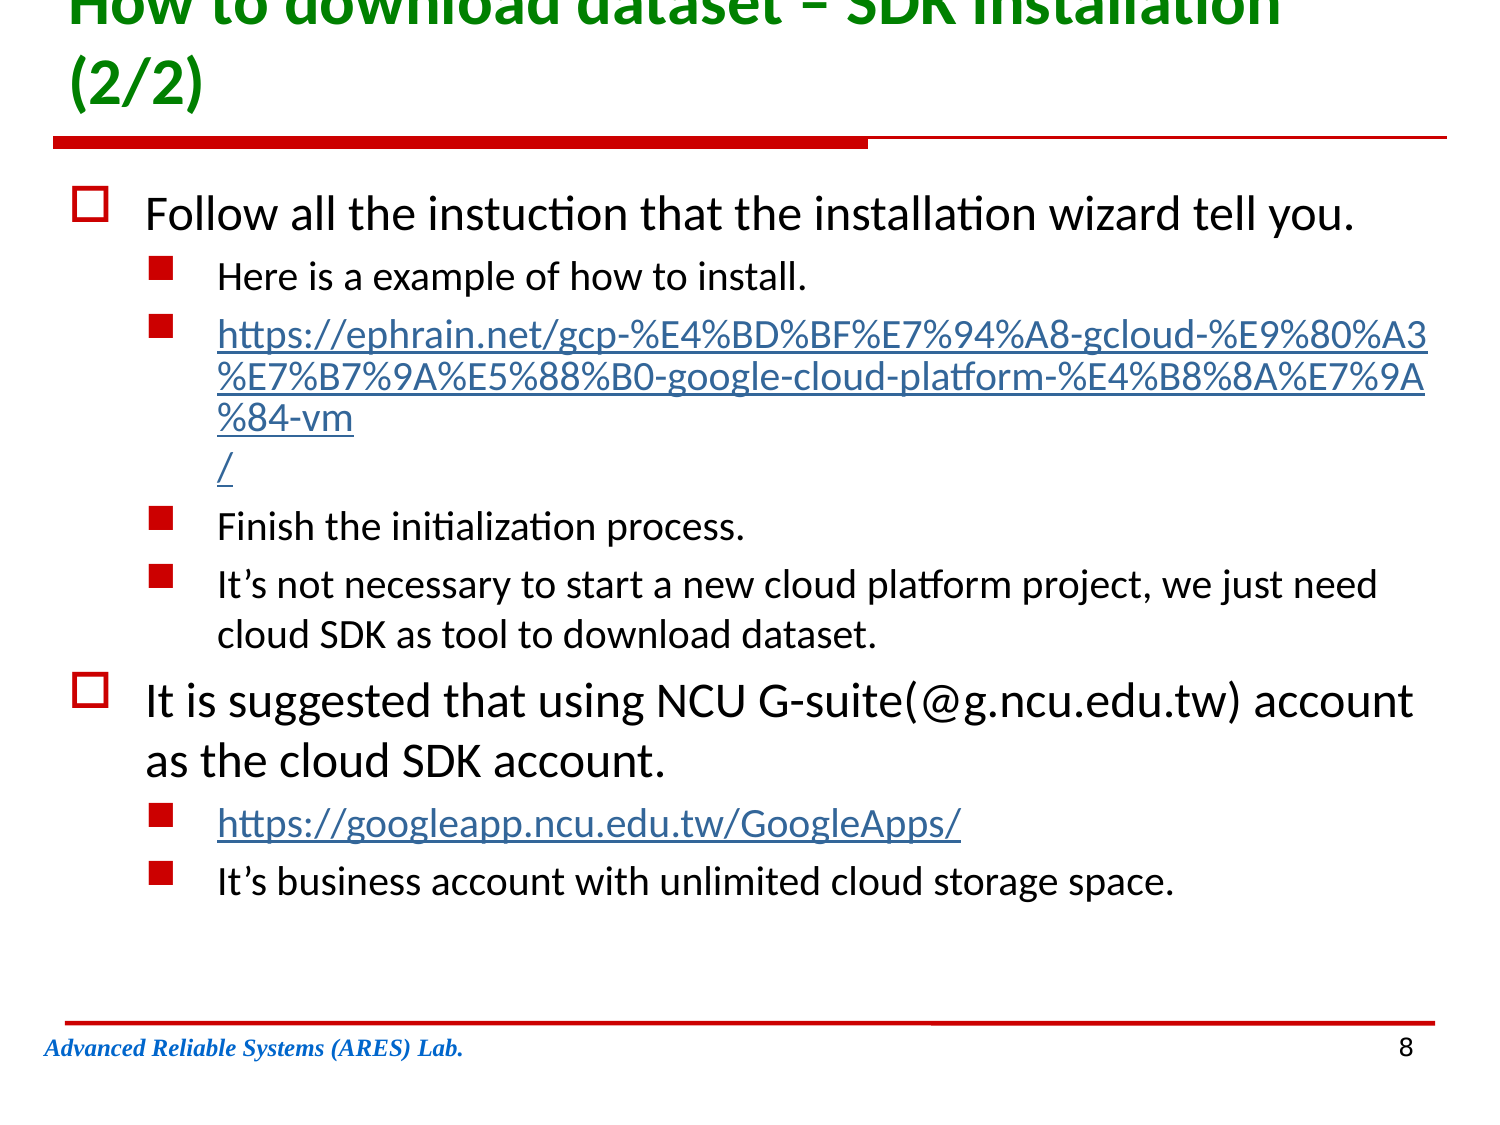

# How to download dataset – SDK Installation (2/2)
Follow all the instuction that the installation wizard tell you.
Here is a example of how to install.
https://ephrain.net/gcp-%E4%BD%BF%E7%94%A8-gcloud-%E9%80%A3%E7%B7%9A%E5%88%B0-google-cloud-platform-%E4%B8%8A%E7%9A%84-vm/
Finish the initialization process.
It’s not necessary to start a new cloud platform project, we just need cloud SDK as tool to download dataset.
It is suggested that using NCU G-suite(@g.ncu.edu.tw) account as the cloud SDK account.
https://googleapp.ncu.edu.tw/GoogleApps/
It’s business account with unlimited cloud storage space.

Advanced Reliable Systems (ARES) Lab.
8